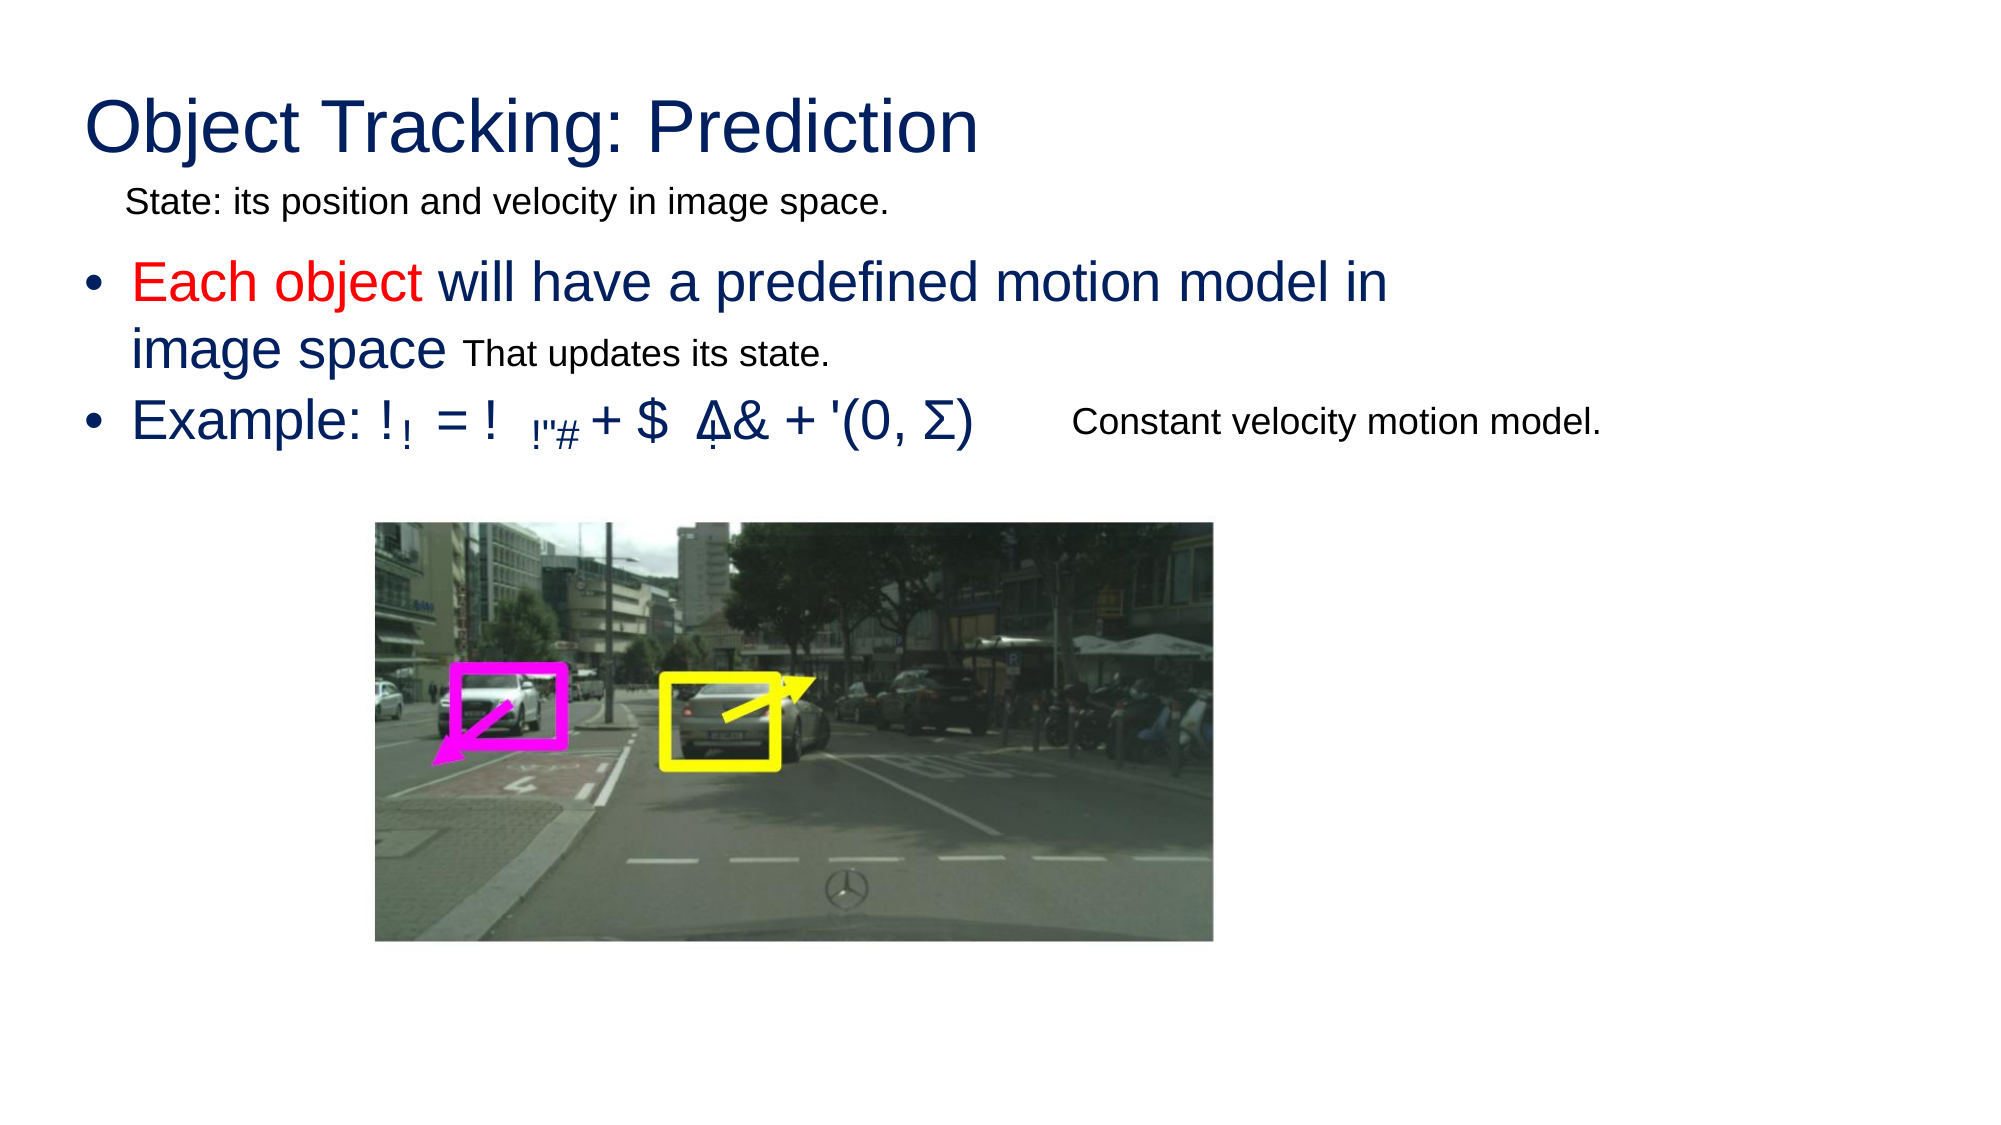

Object Tracking: Prediction
State: its position and velocity in image space.
• Each object will have a predefined motion model in
image space
That updates its state.
• Example: ! = ! + $ Δ& + '(0, Σ)
Constant velocity motion model.
!
!"#
!